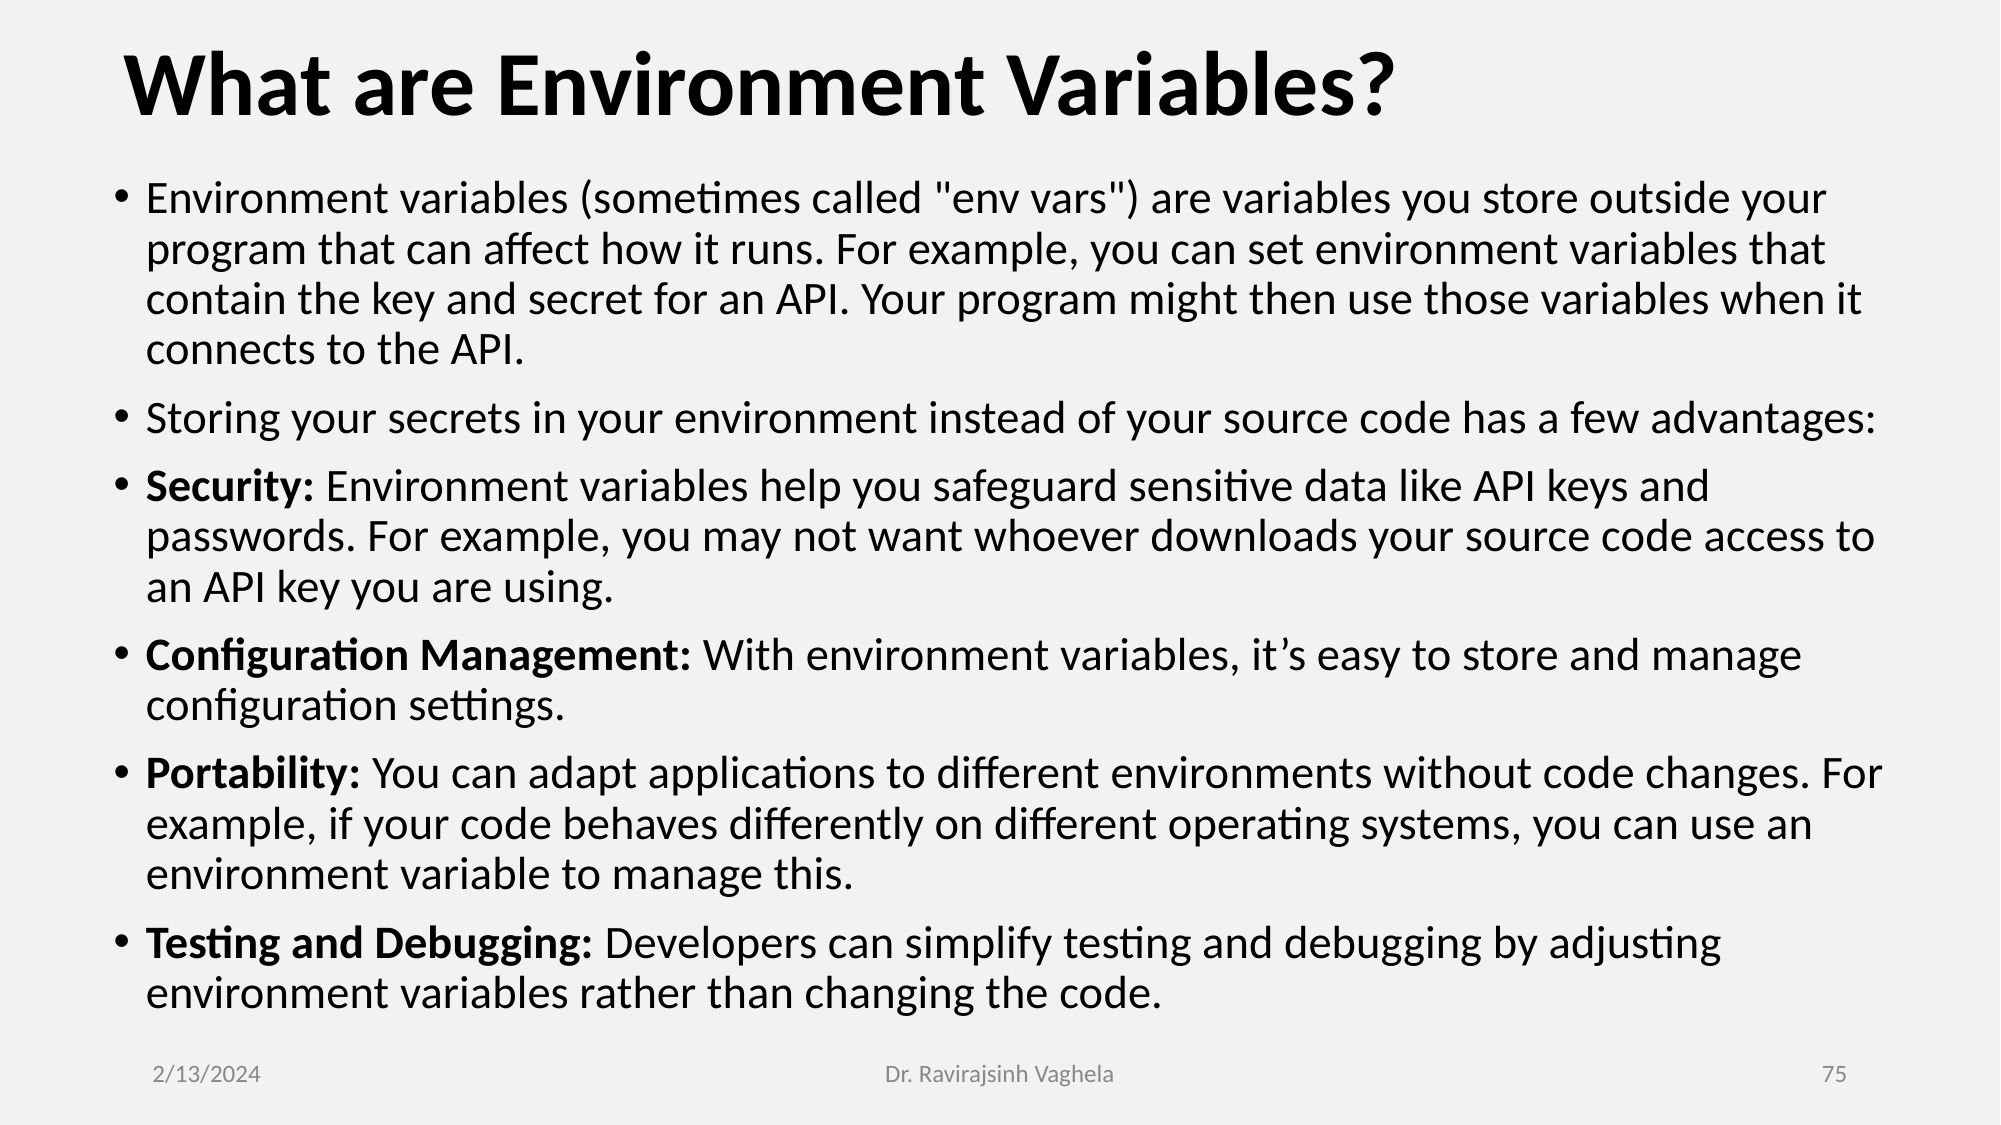

# What are Environment Variables?
Environment variables (sometimes called "env vars") are variables you store outside your program that can affect how it runs. For example, you can set environment variables that contain the key and secret for an API. Your program might then use those variables when it connects to the API.
Storing your secrets in your environment instead of your source code has a few advantages:
Security: Environment variables help you safeguard sensitive data like API keys and passwords. For example, you may not want whoever downloads your source code access to an API key you are using.
Configuration Management: With environment variables, it’s easy to store and manage configuration settings.
Portability: You can adapt applications to different environments without code changes. For example, if your code behaves differently on different operating systems, you can use an environment variable to manage this.
Testing and Debugging: Developers can simplify testing and debugging by adjusting environment variables rather than changing the code.
2/13/2024
Dr. Ravirajsinh Vaghela
75